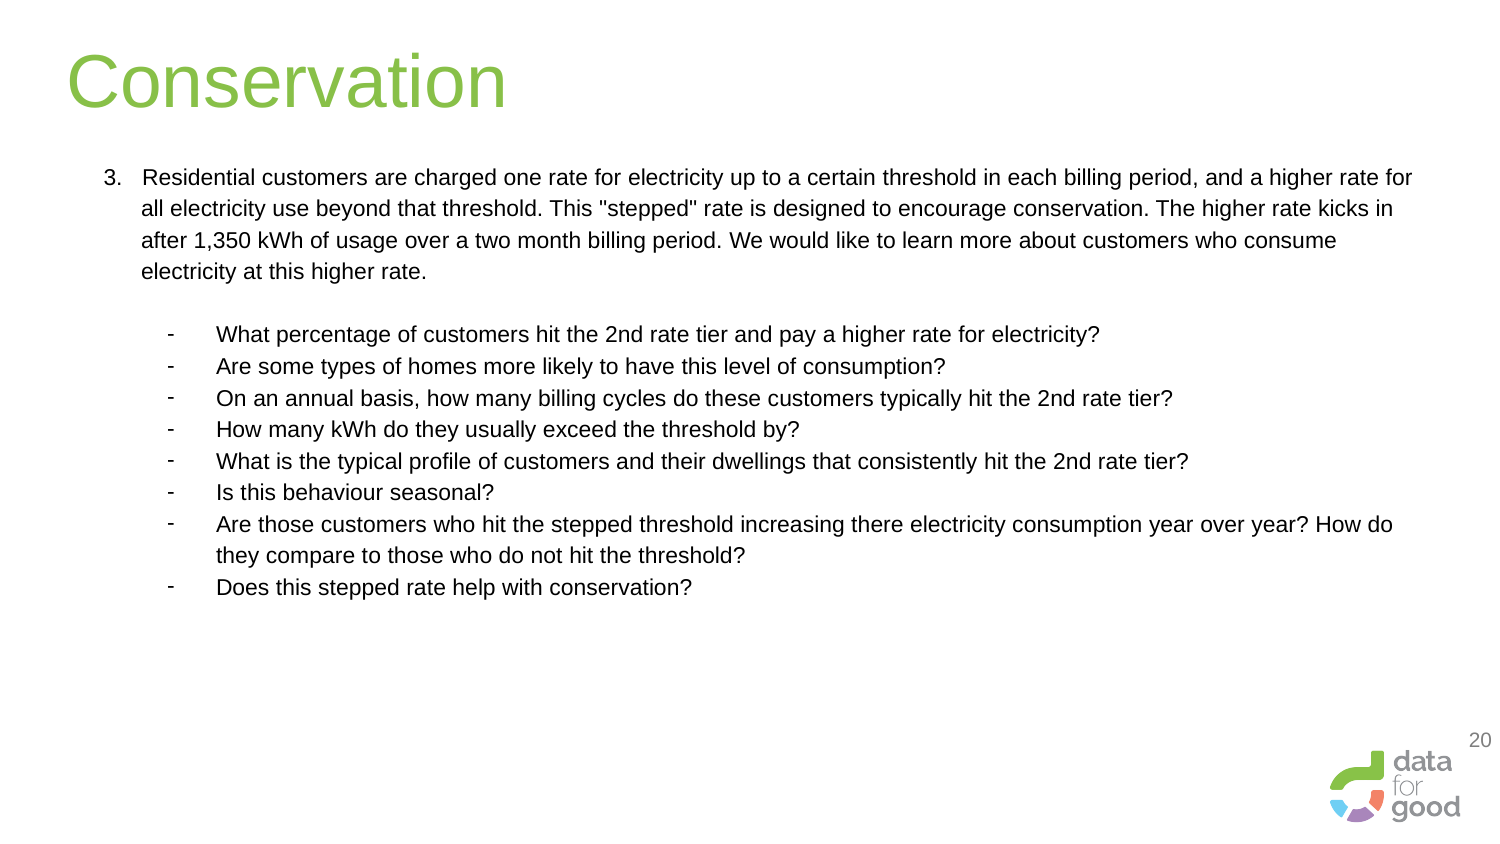

# Conservation
3.   Residential customers are charged one rate for electricity up to a certain threshold in each billing period, and a higher rate for all electricity use beyond that threshold. This "stepped" rate is designed to encourage conservation. The higher rate kicks in after 1,350 kWh of usage over a two month billing period. We would like to learn more about customers who consume electricity at this higher rate.

What percentage of customers hit the 2nd rate tier and pay a higher rate for electricity?
Are some types of homes more likely to have this level of consumption?
On an annual basis, how many billing cycles do these customers typically hit the 2nd rate tier?
How many kWh do they usually exceed the threshold by?
What is the typical profile of customers and their dwellings that consistently hit the 2nd rate tier?
Is this behaviour seasonal?
Are those customers who hit the stepped threshold increasing there electricity consumption year over year? How do they compare to those who do not hit the threshold?
Does this stepped rate help with conservation?

20